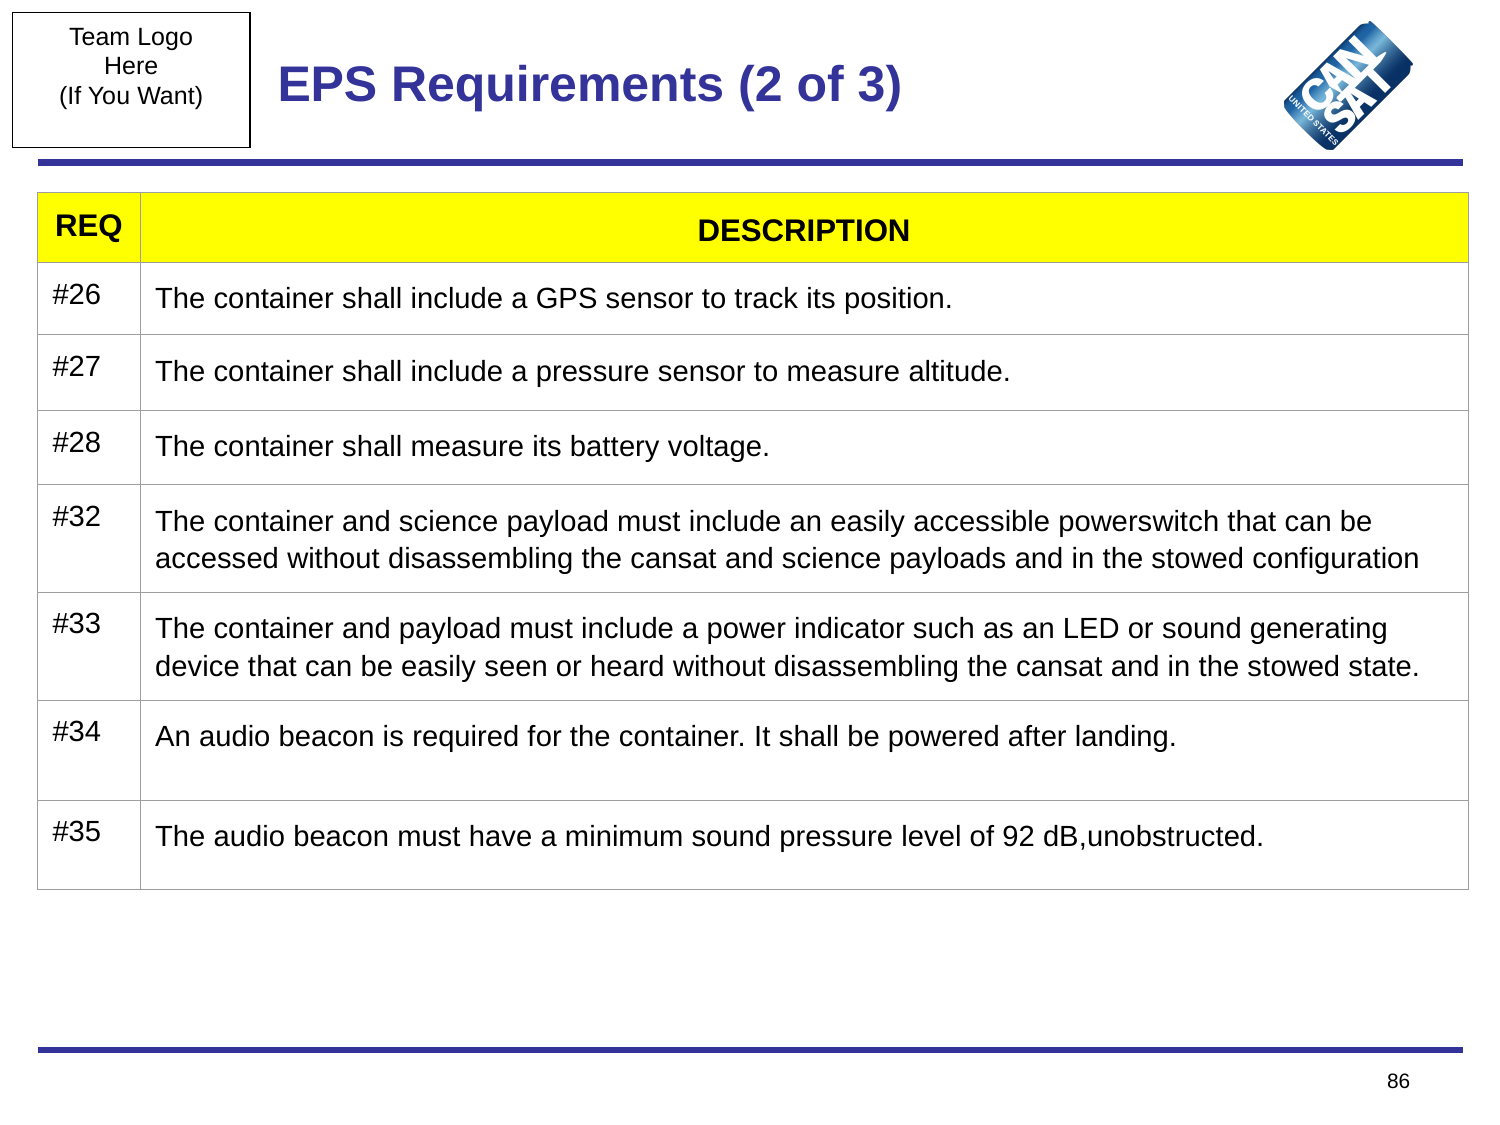

# EPS Requirements (2 of 3)
| REQ | DESCRIPTION |
| --- | --- |
| #26 | The container shall include a GPS sensor to track its position. |
| #27 | The container shall include a pressure sensor to measure altitude. |
| #28 | The container shall measure its battery voltage. |
| #32 | The container and science payload must include an easily accessible powerswitch that can be accessed without disassembling the cansat and science payloads and in the stowed configuration |
| #33 | The container and payload must include a power indicator such as an LED or sound generating device that can be easily seen or heard without disassembling the cansat and in the stowed state. |
| #34 | An audio beacon is required for the container. It shall be powered after landing. |
| #35 | The audio beacon must have a minimum sound pressure level of 92 dB,unobstructed. |
86